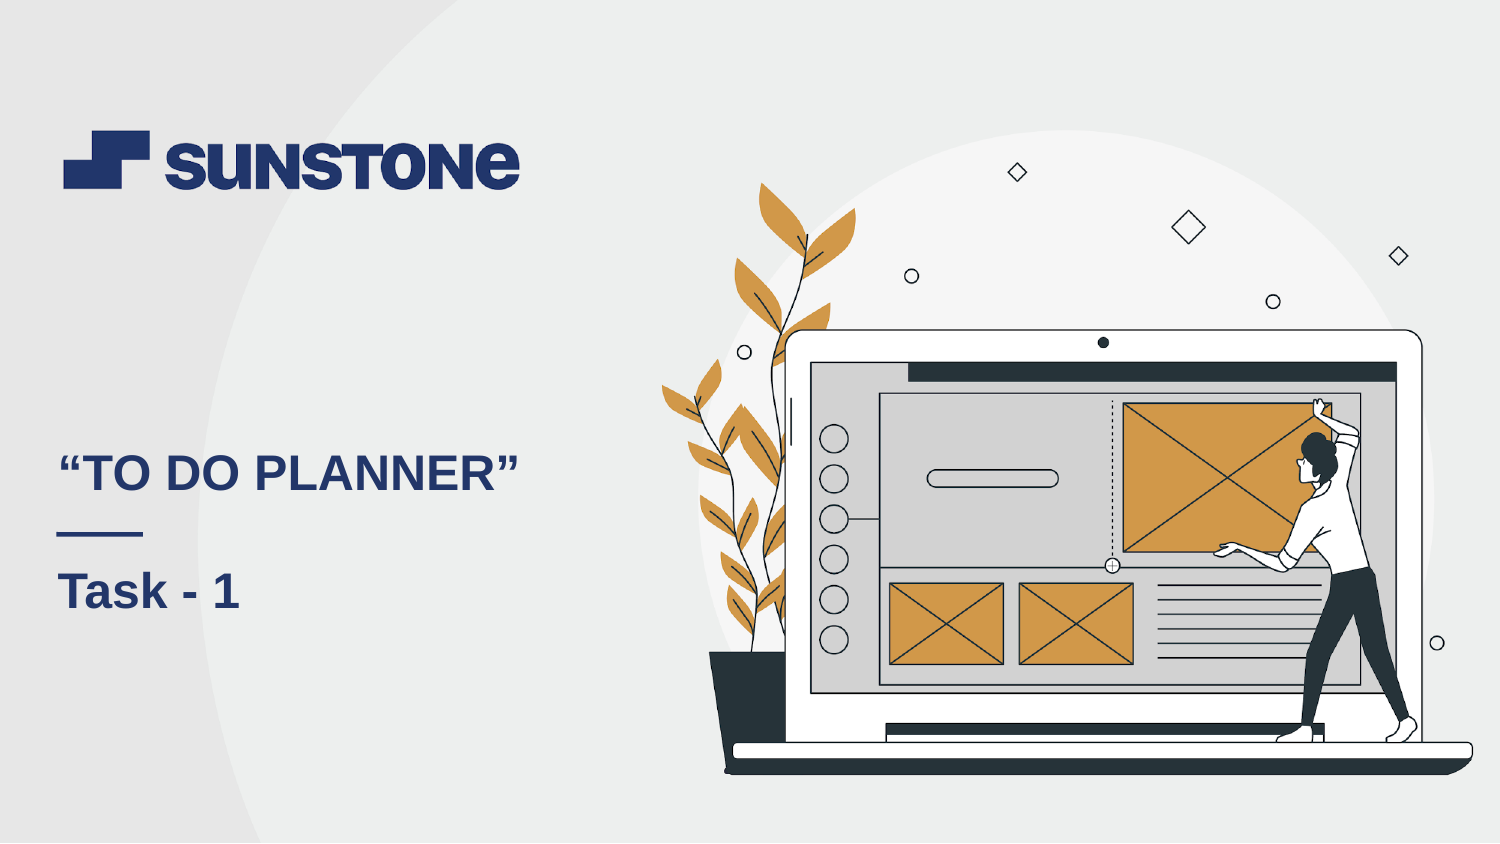

# “TO DO PLANNER”
Task - 1